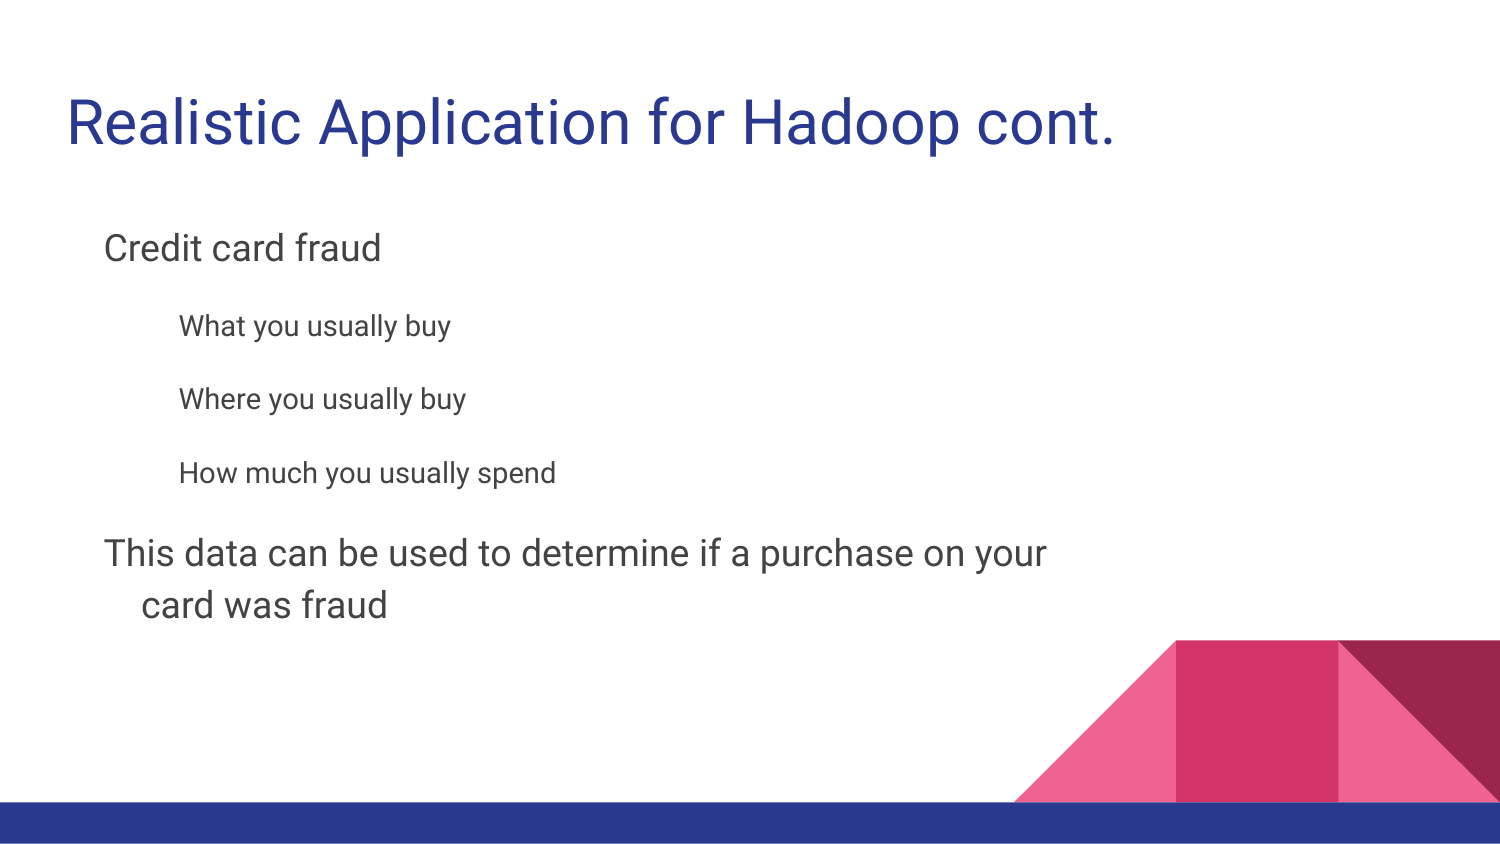

# Realistic Application for Hadoop cont.
Credit card fraud
What you usually buy
Where you usually buy
How much you usually spend
This data can be used to determine if a purchase on your card was fraud